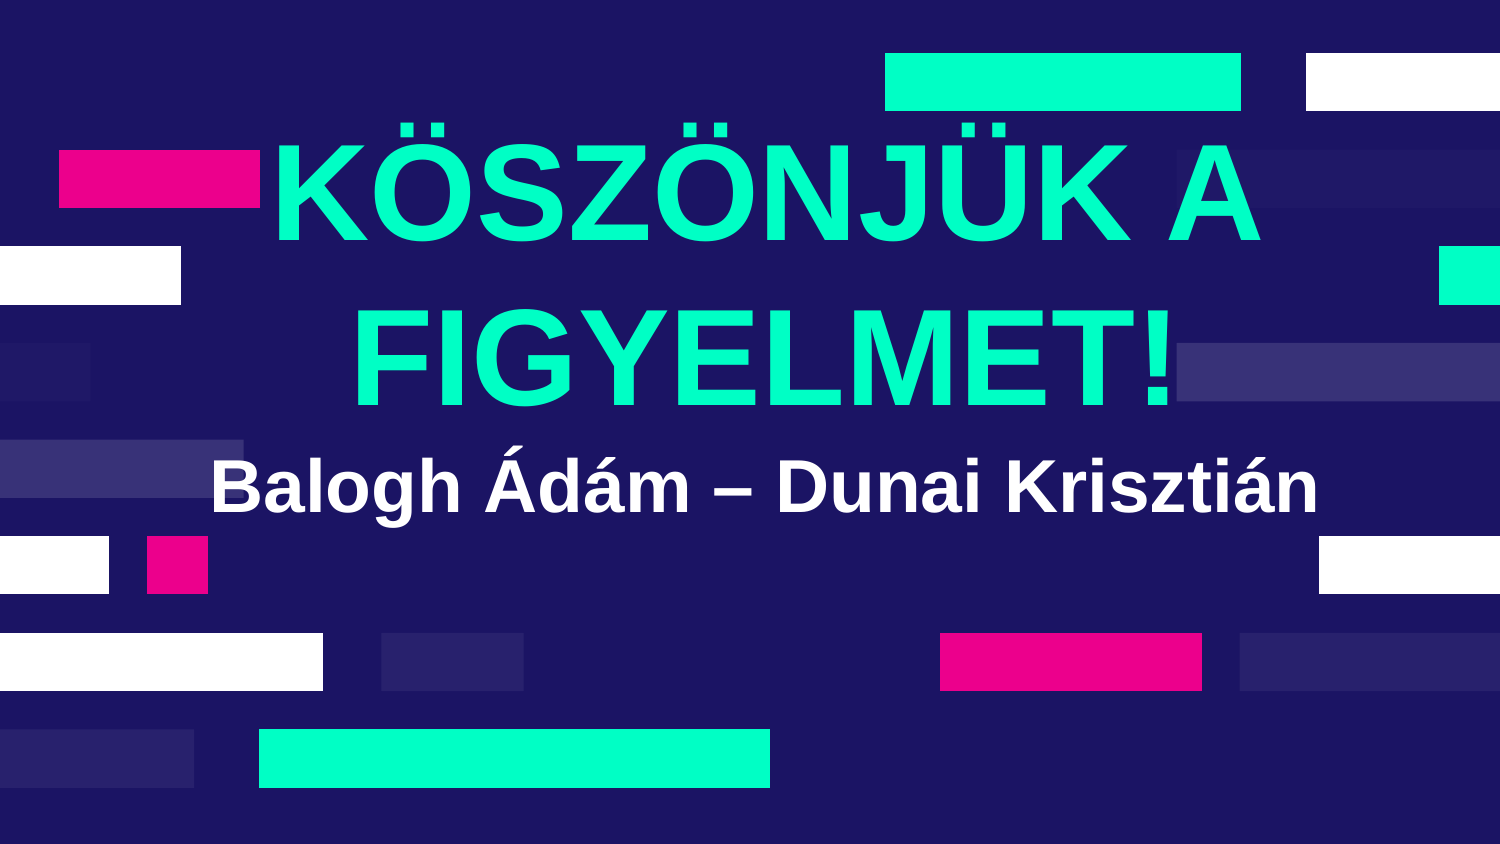

KÖSZÖNJÜK A FIGYELMET!
# Balogh Ádám – Dunai Krisztián